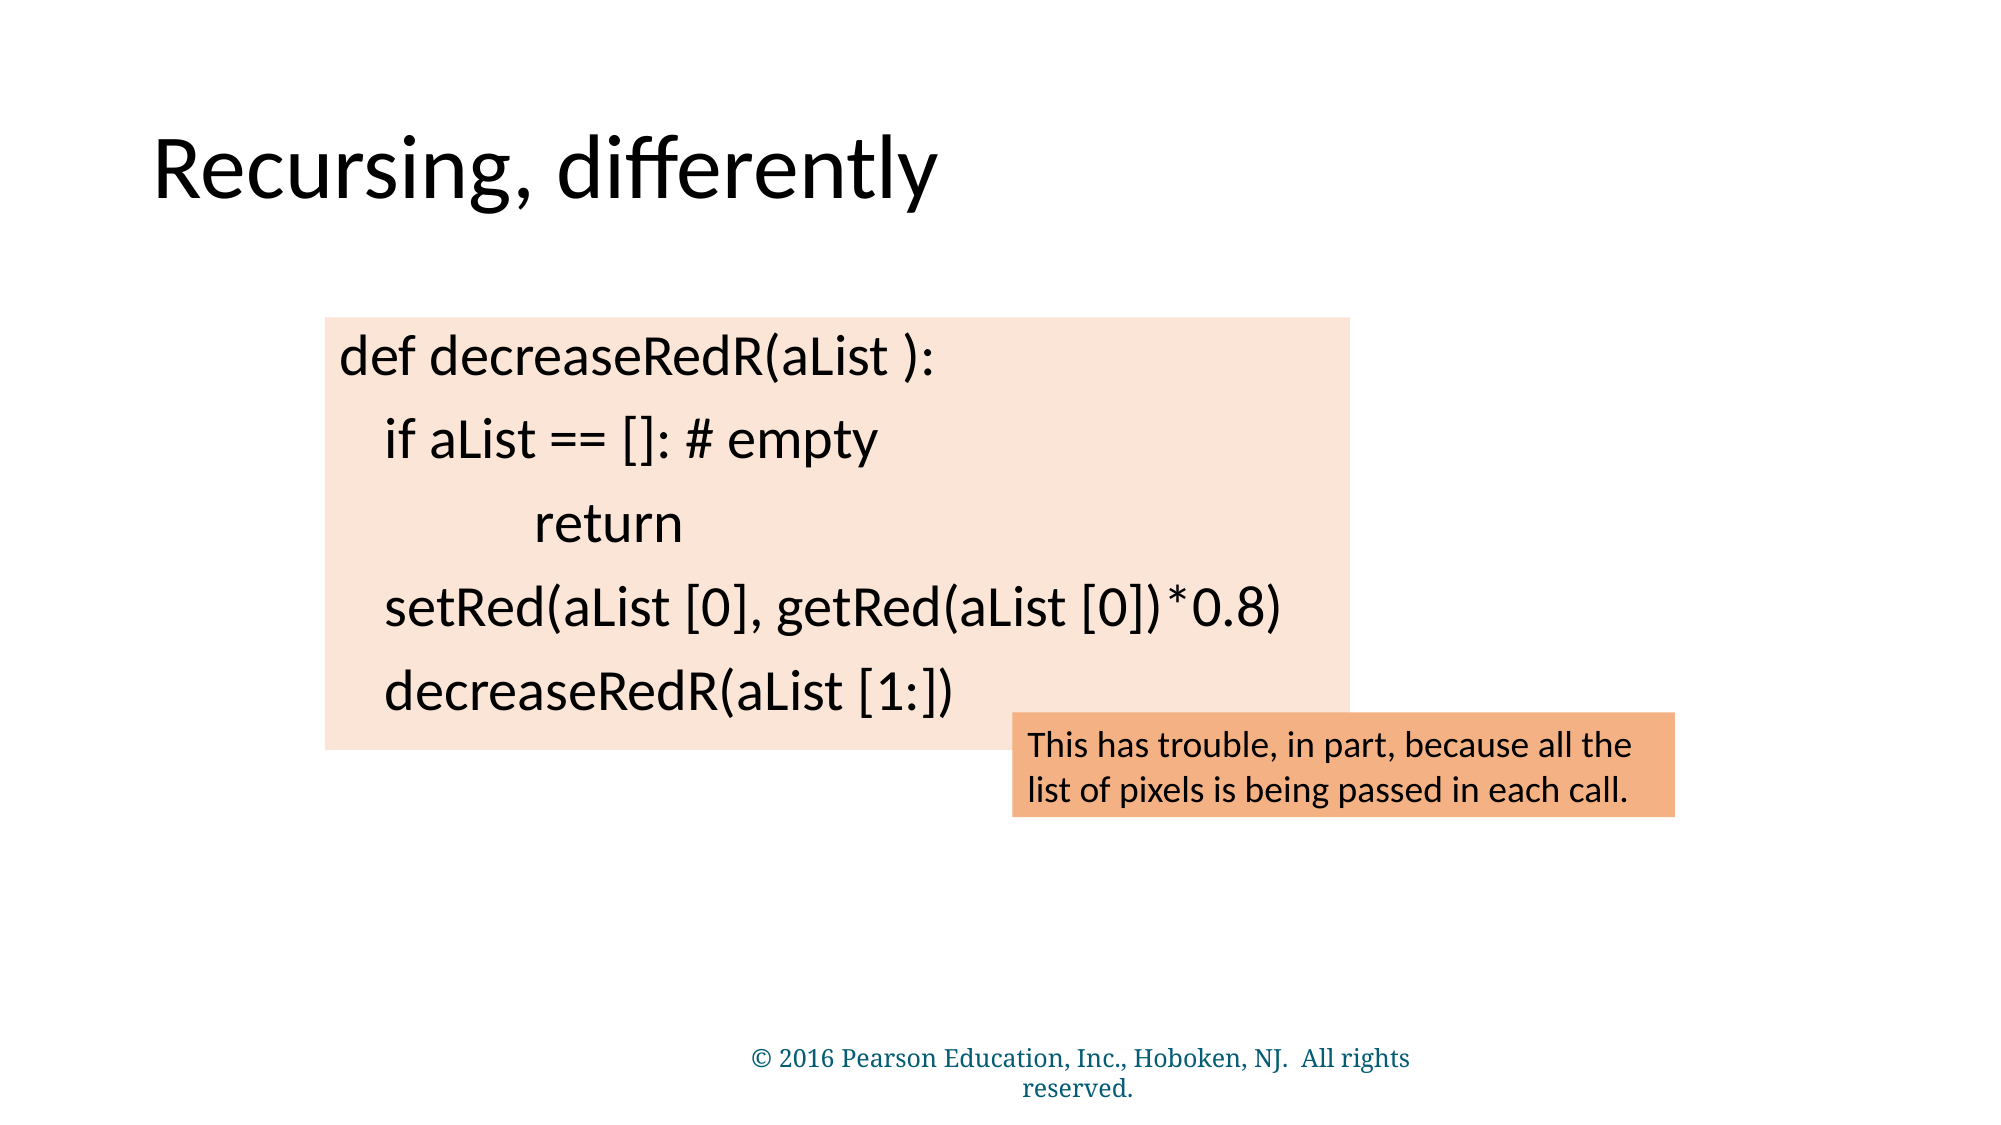

# Recursing, differently
def decreaseRedR(aList ):
	if aList == []: # empty
		return
	setRed(aList [0], getRed(aList [0])*0.8)
	decreaseRedR(aList [1:])
This has trouble, in part, because all the list of pixels is being passed in each call.
© 2016 Pearson Education, Inc., Hoboken, NJ.  All rights reserved.